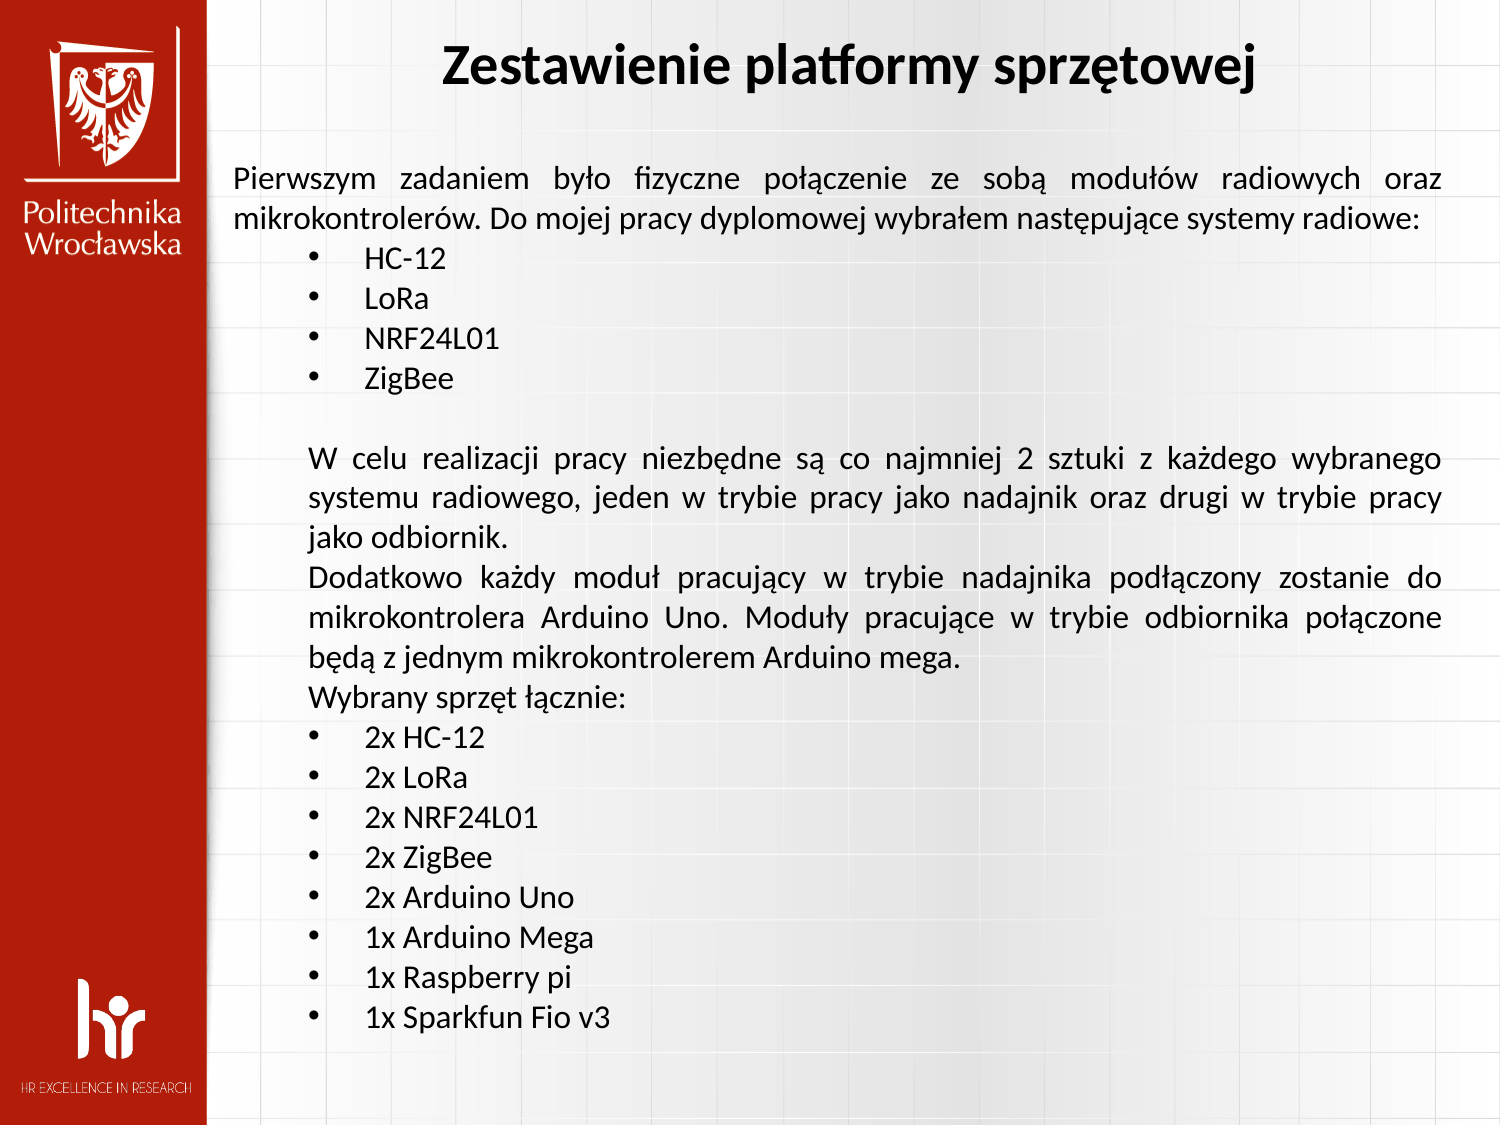

Zestawienie platformy sprzętowej
Pierwszym zadaniem było fizyczne połączenie ze sobą modułów radiowych oraz mikrokontrolerów. Do mojej pracy dyplomowej wybrałem następujące systemy radiowe:
HC-12
LoRa
NRF24L01
ZigBee

W celu realizacji pracy niezbędne są co najmniej 2 sztuki z każdego wybranego systemu radiowego, jeden w trybie pracy jako nadajnik oraz drugi w trybie pracy jako odbiornik.
Dodatkowo każdy moduł pracujący w trybie nadajnika podłączony zostanie do mikrokontrolera Arduino Uno. Moduły pracujące w trybie odbiornika połączone będą z jednym mikrokontrolerem Arduino mega.
Wybrany sprzęt łącznie:
2x HC-12
2x LoRa
2x NRF24L01
2x ZigBee
2x Arduino Uno
1x Arduino Mega
1x Raspberry pi
1x Sparkfun Fio v3